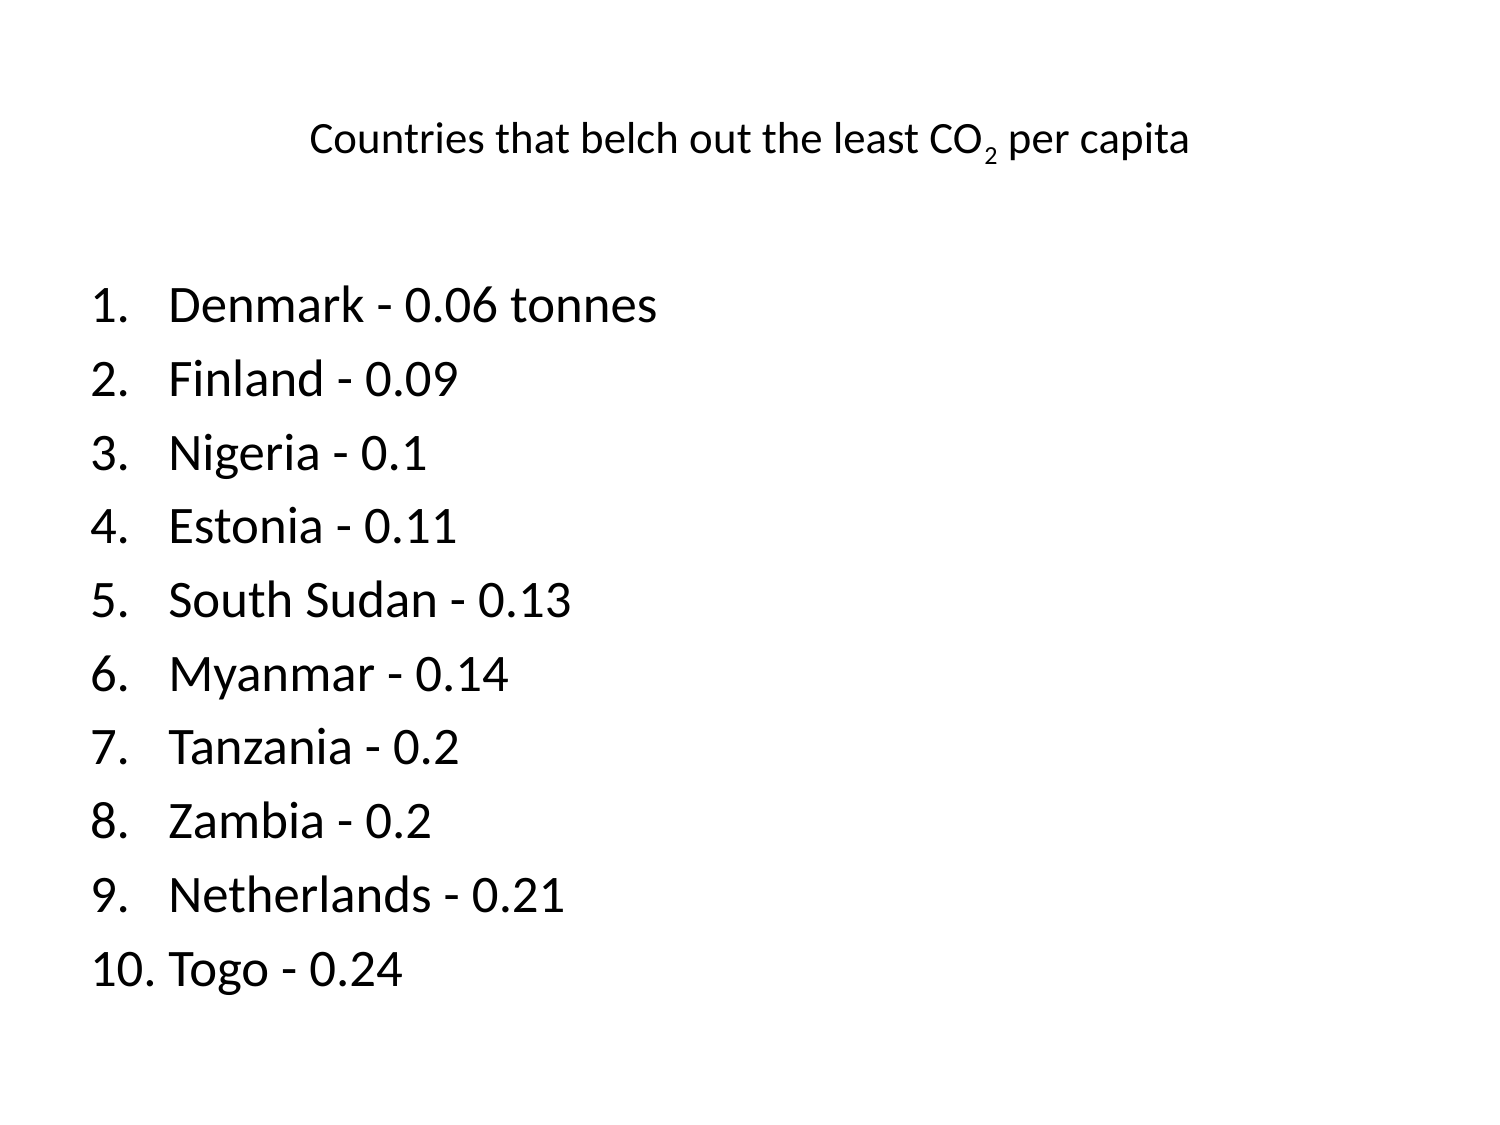

# Countries that belch out the least CO2 per capita
Denmark - 0.06 tonnes
Finland - 0.09
Nigeria - 0.1
Estonia - 0.11
South Sudan - 0.13
Myanmar - 0.14
Tanzania - 0.2
Zambia - 0.2
Netherlands - 0.21
Togo - 0.24